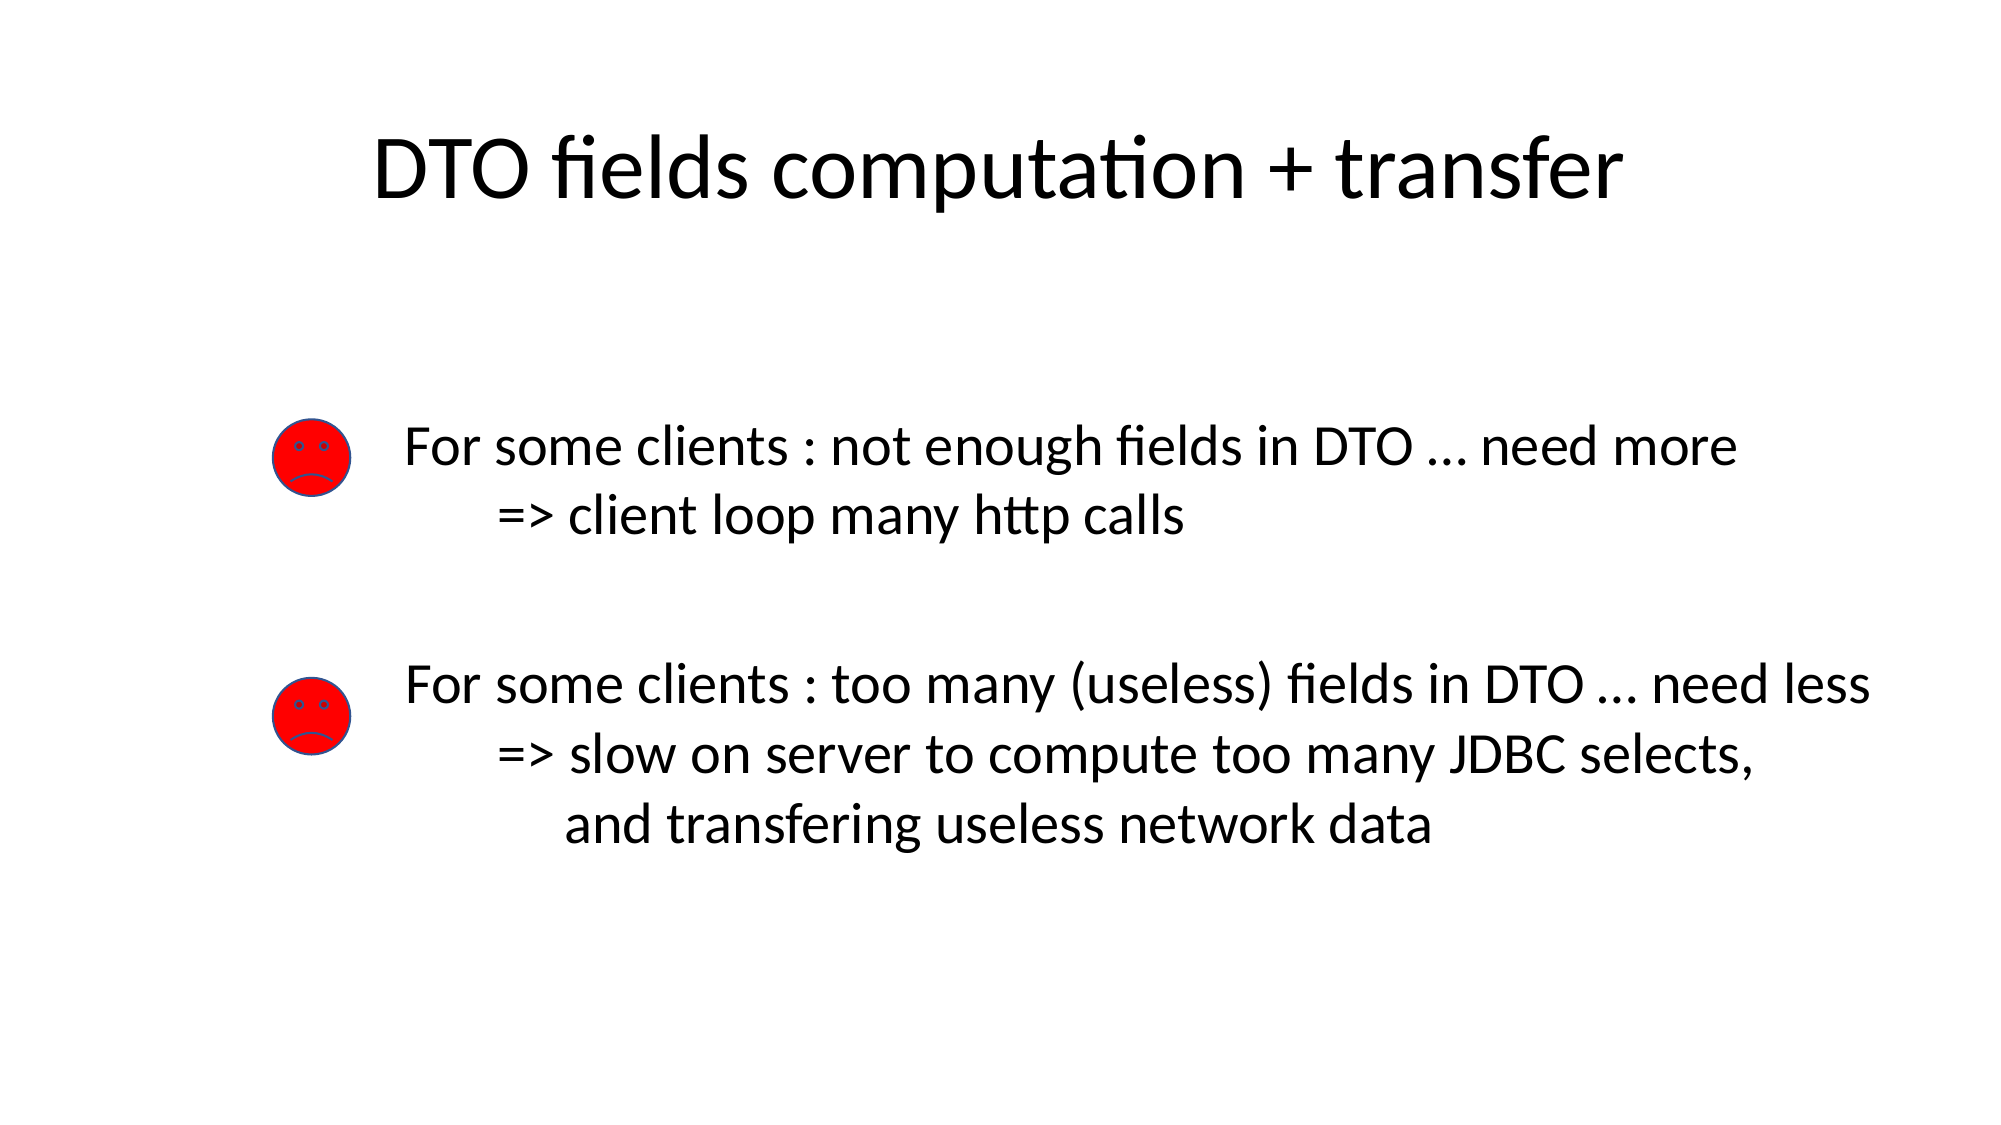

# DTO fields computation + transfer
For some clients : not enough fields in DTO … need more
       => client loop many http calls

For some clients : too many (useless) fields in DTO … need less
       => slow on server to compute too many JDBC selects,
            and transfering useless network data